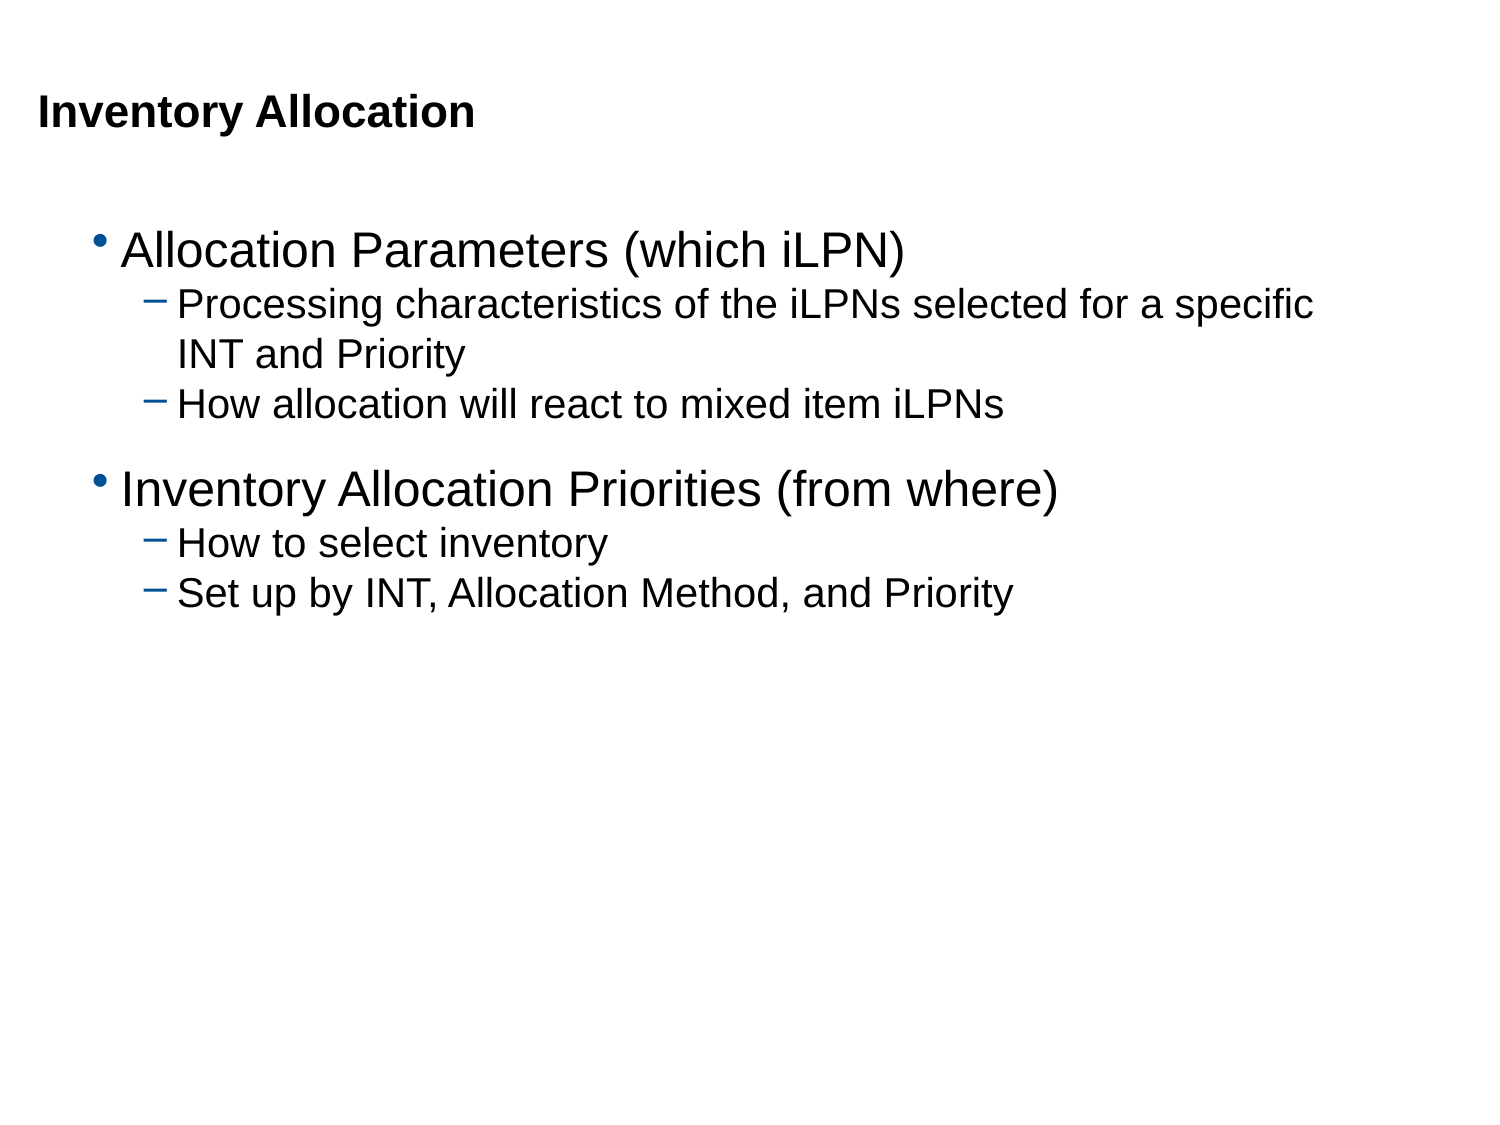

# Inventory Allocation
Allocation Parameters (which iLPN)
Processing characteristics of the iLPNs selected for a specific INT and Priority
How allocation will react to mixed item iLPNs
Inventory Allocation Priorities (from where)
How to select inventory
Set up by INT, Allocation Method, and Priority